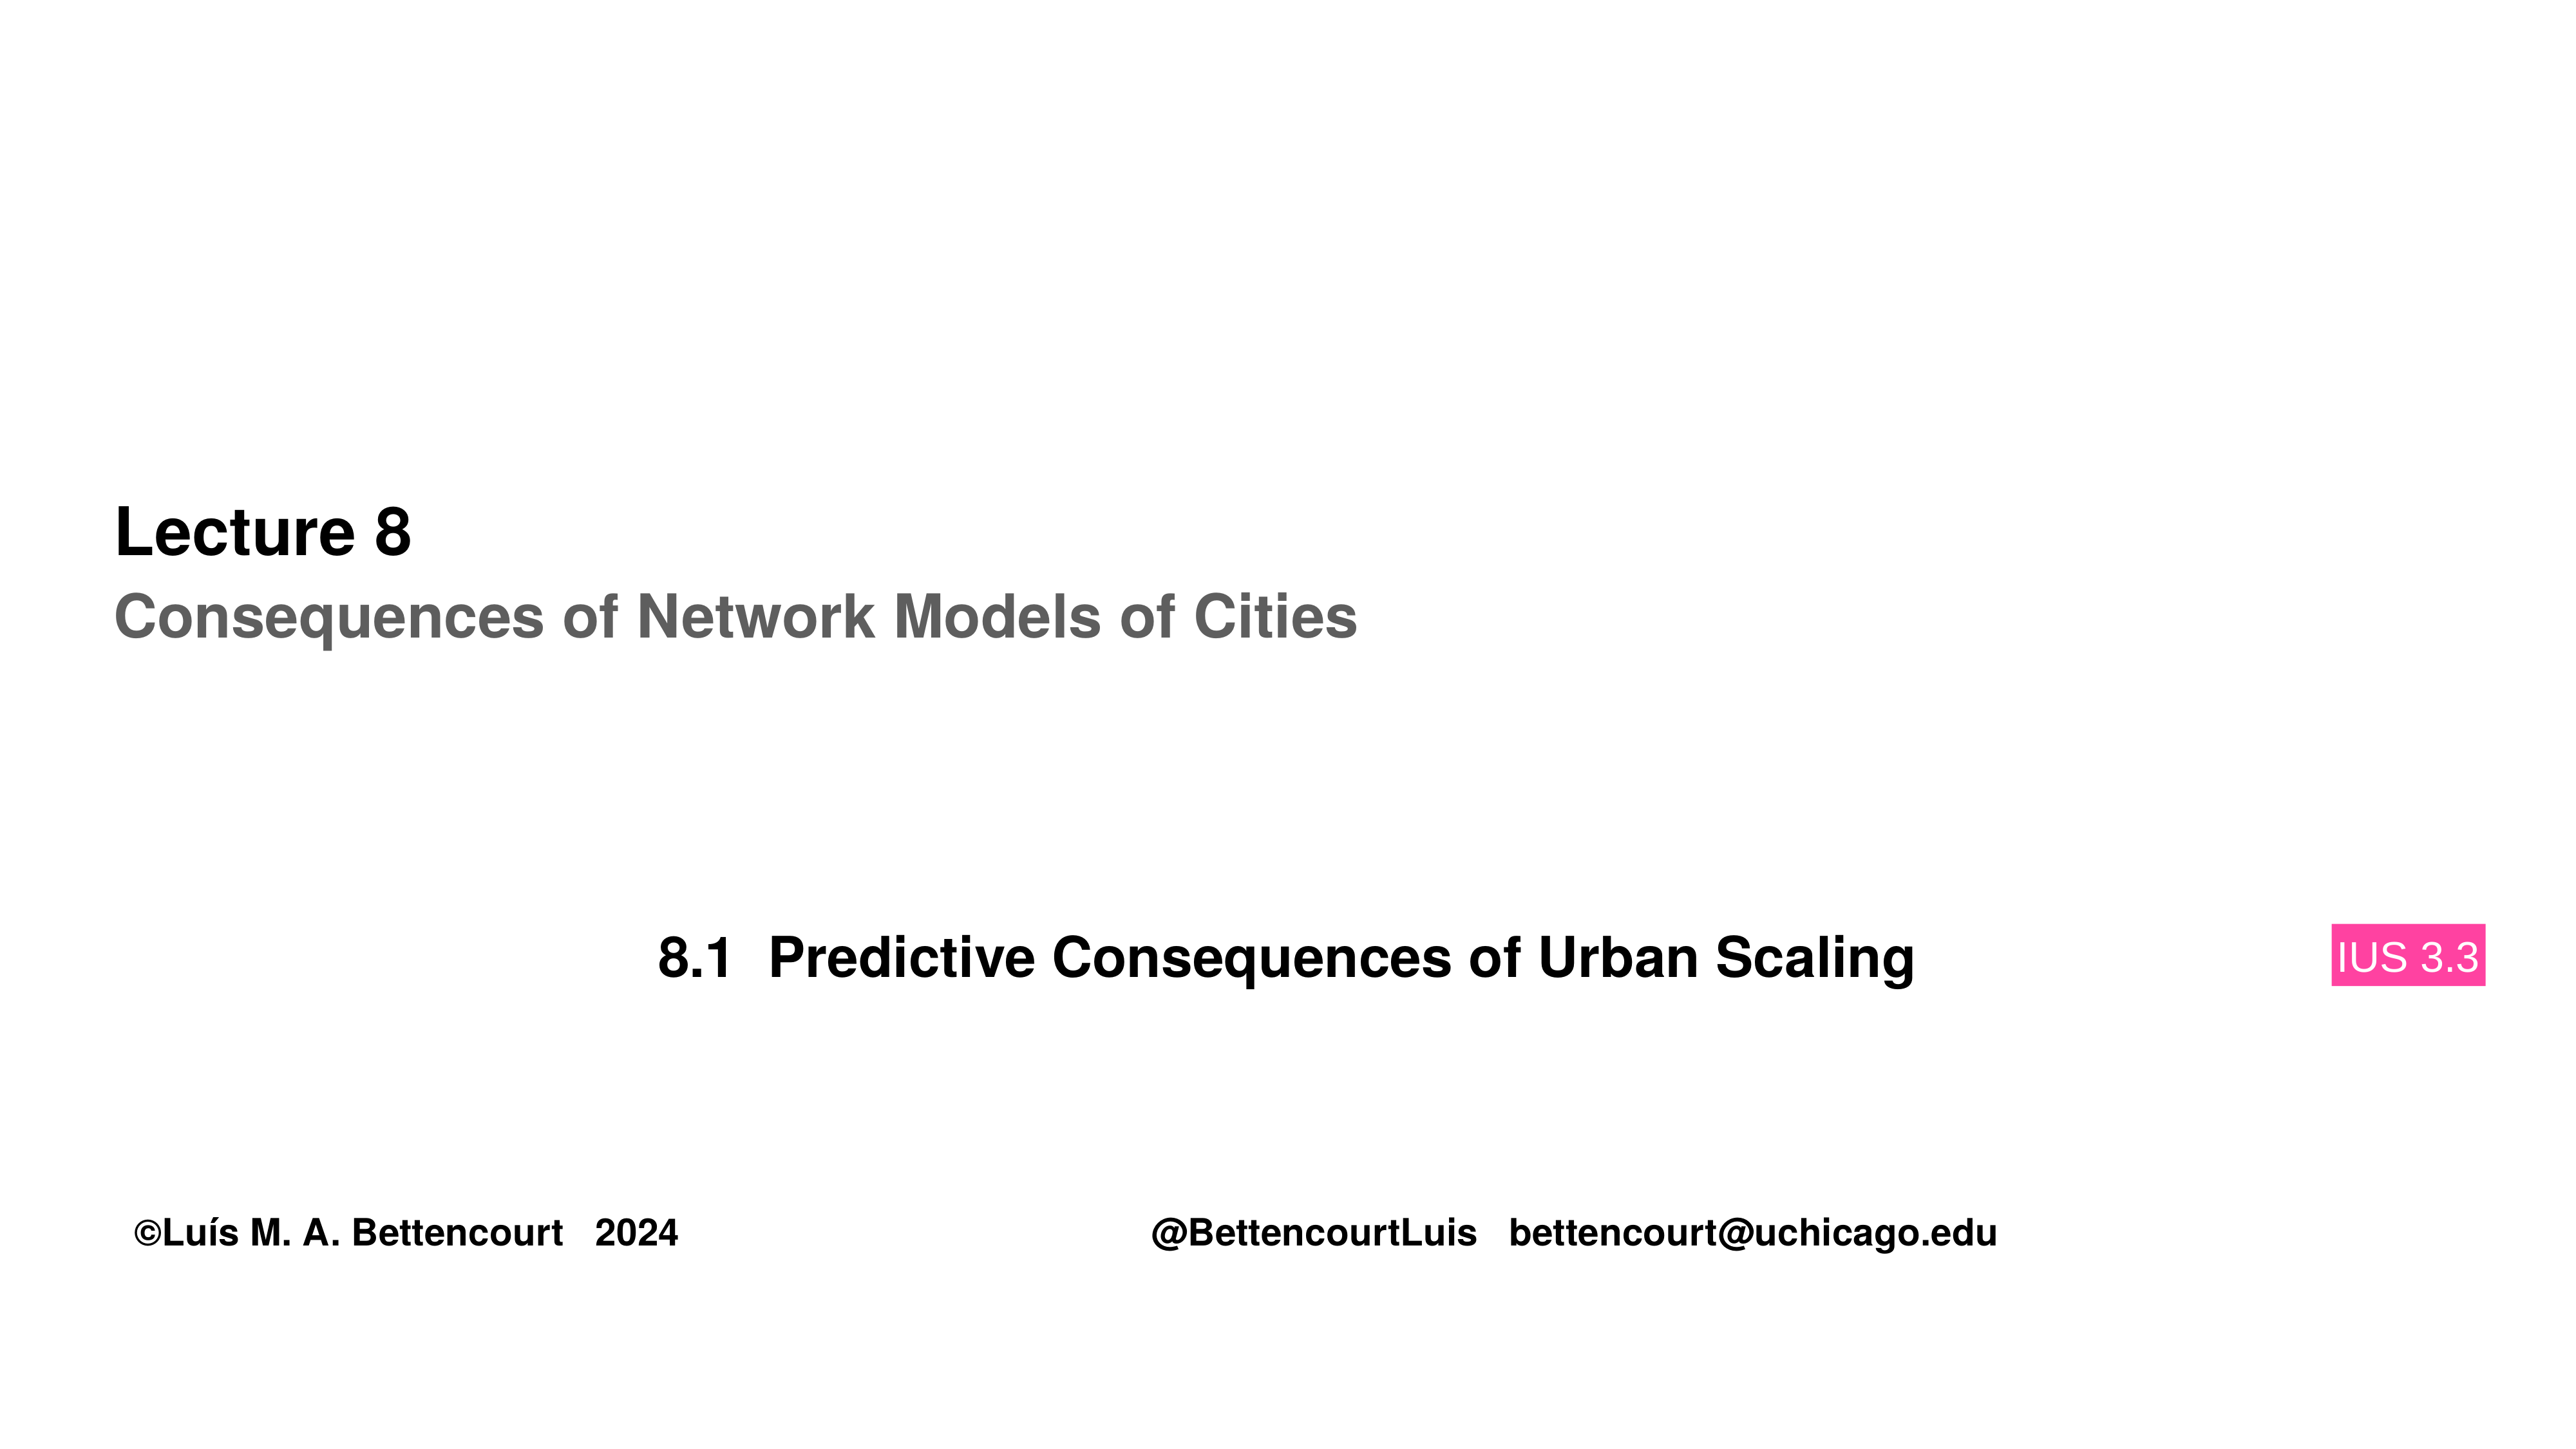

# Lecture 8
Consequences of Network Models of Cities
8.1  Predictive Consequences of Urban Scaling
IUS 3.3
©Luís M. A. Bettencourt   2024                                             @BettencourtLuis   bettencourt@uchicago.edu